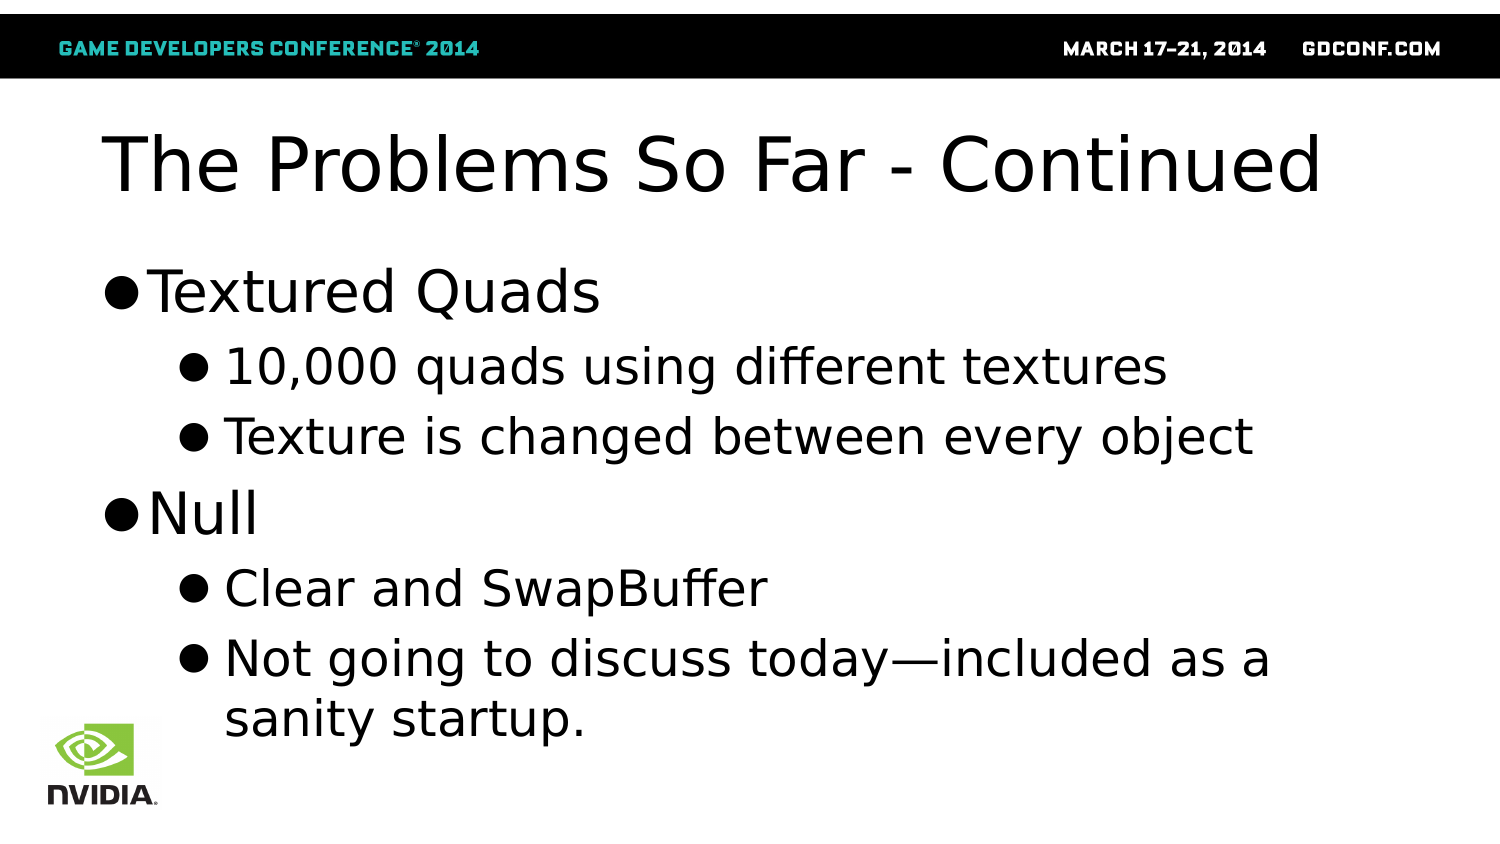

# The Problems So Far - Continued
Textured Quads
10,000 quads using different textures
Texture is changed between every object
Null
Clear and SwapBuffer
Not going to discuss today—included as a sanity startup.